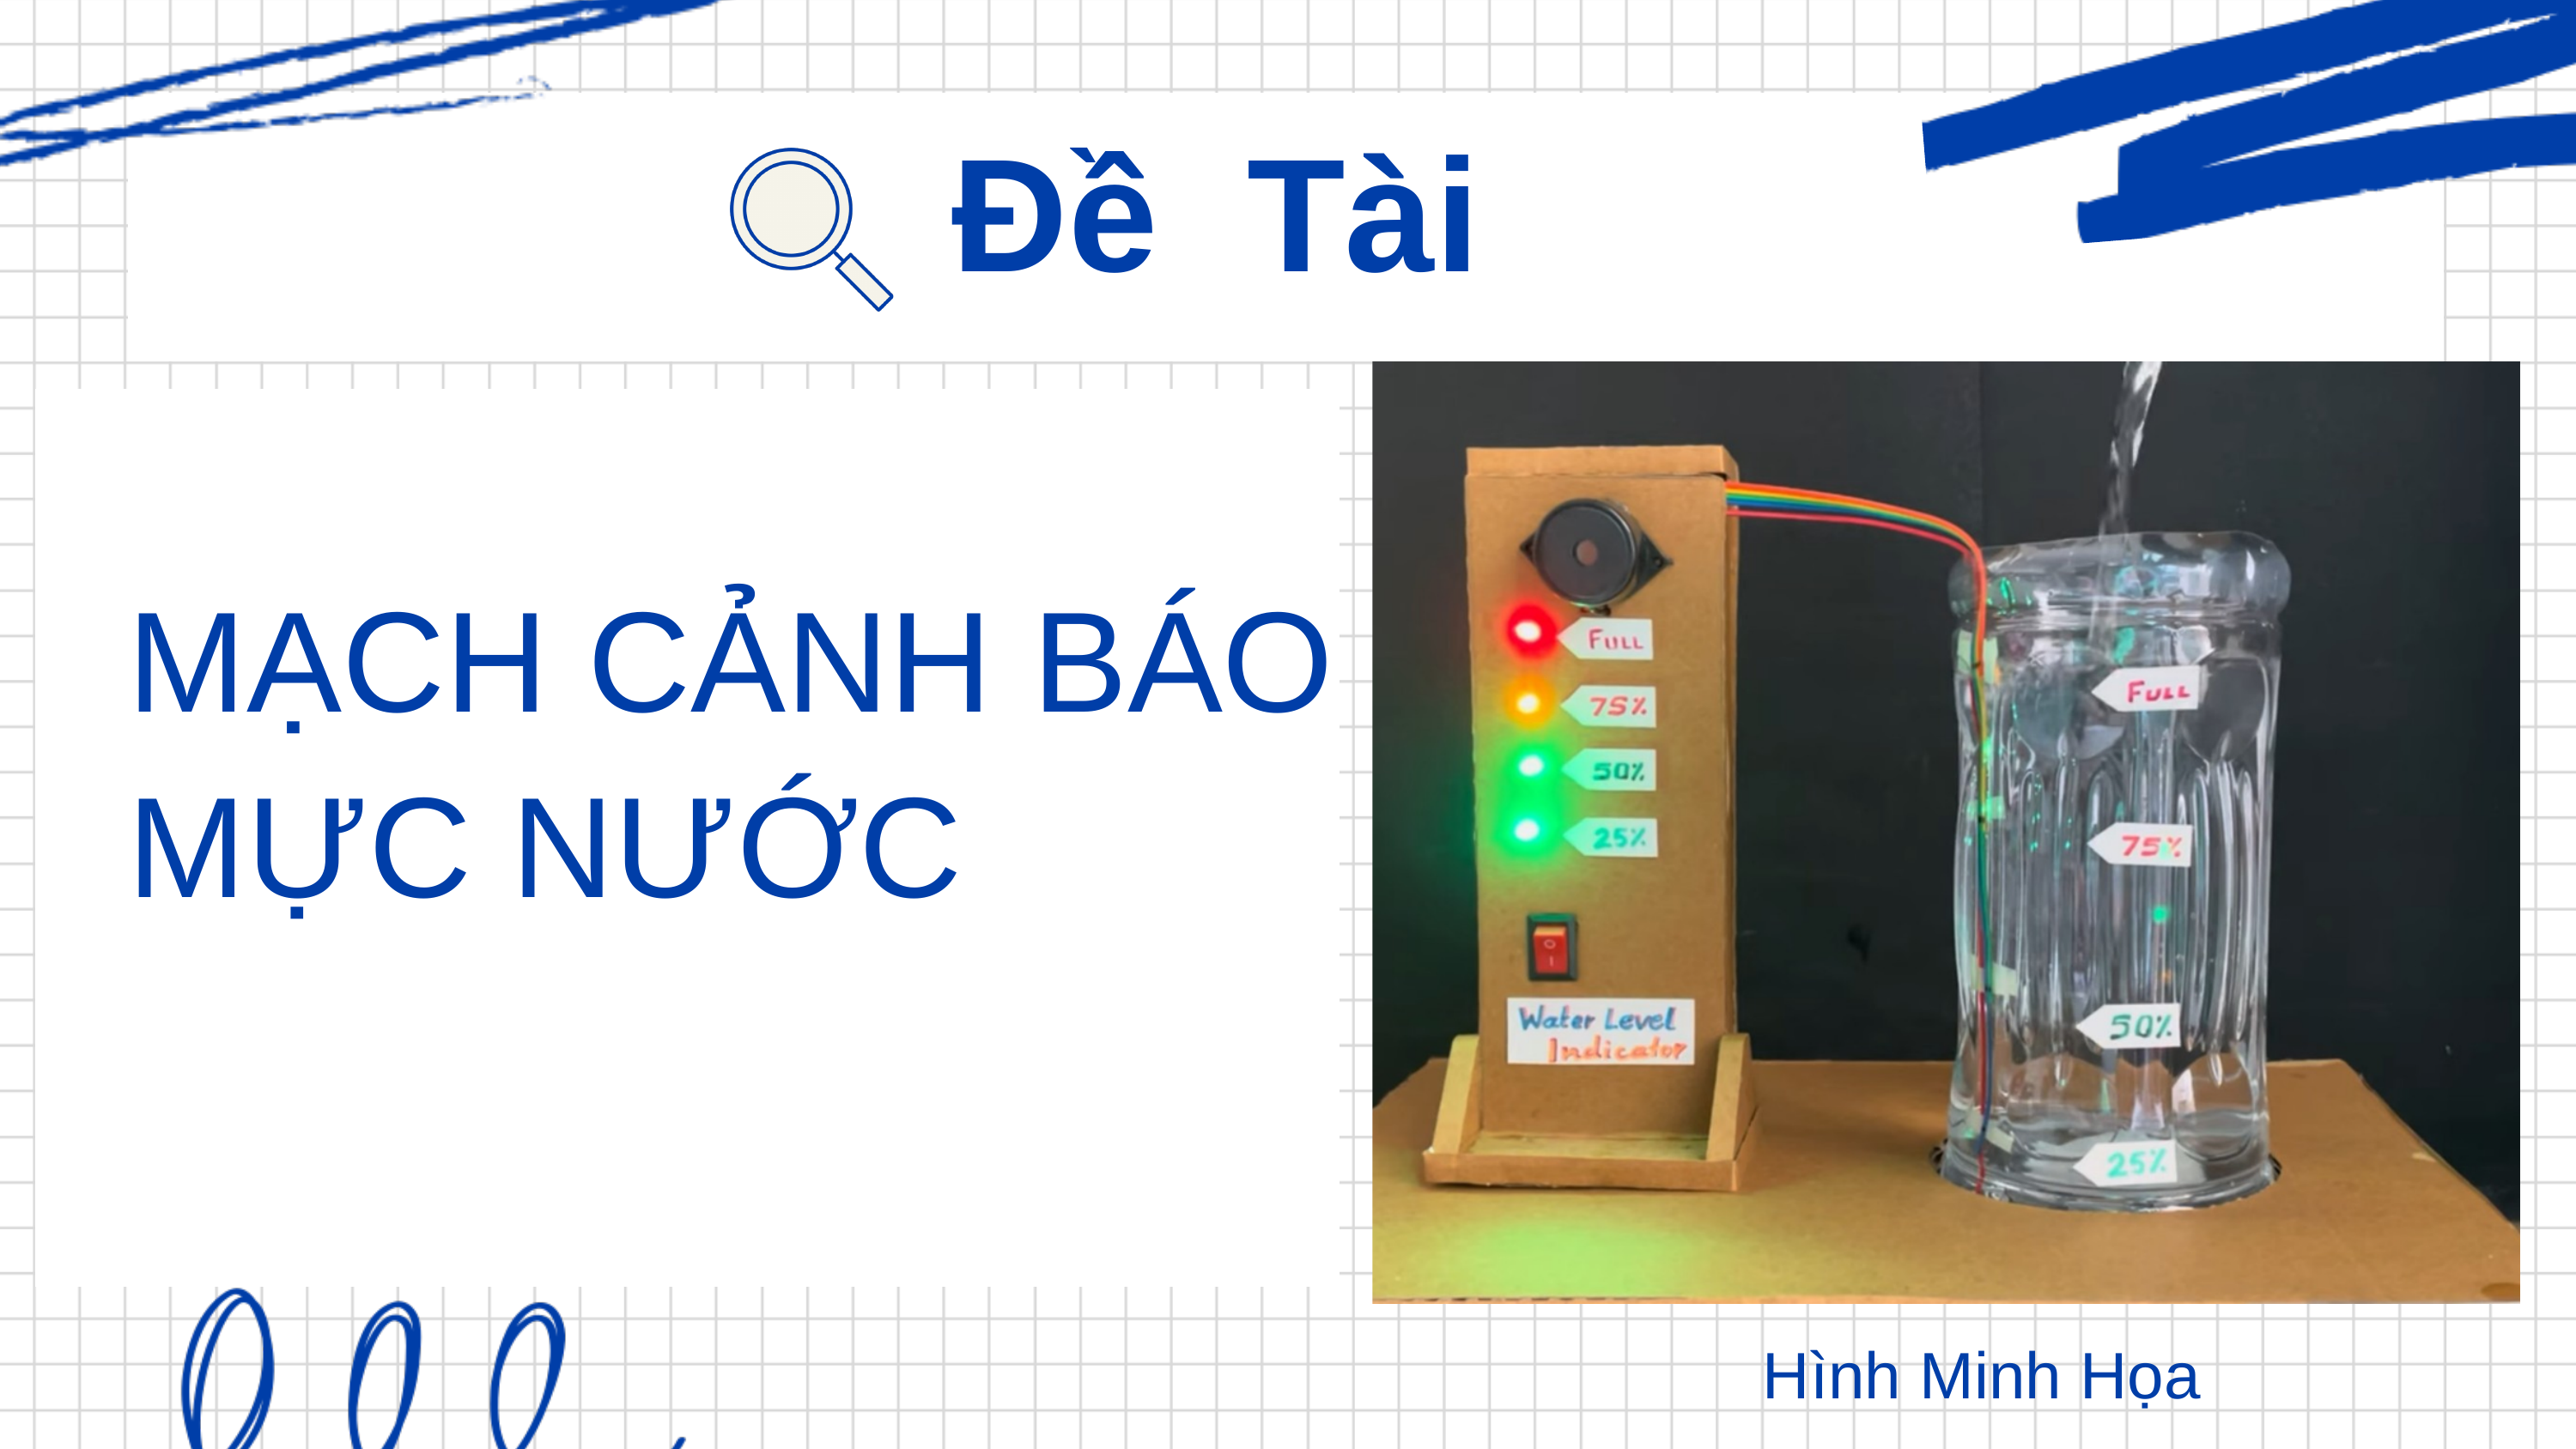

Đề  Tài

MẠCH CẢNH BÁO MỰC NƯỚC

 Hình Minh Họa